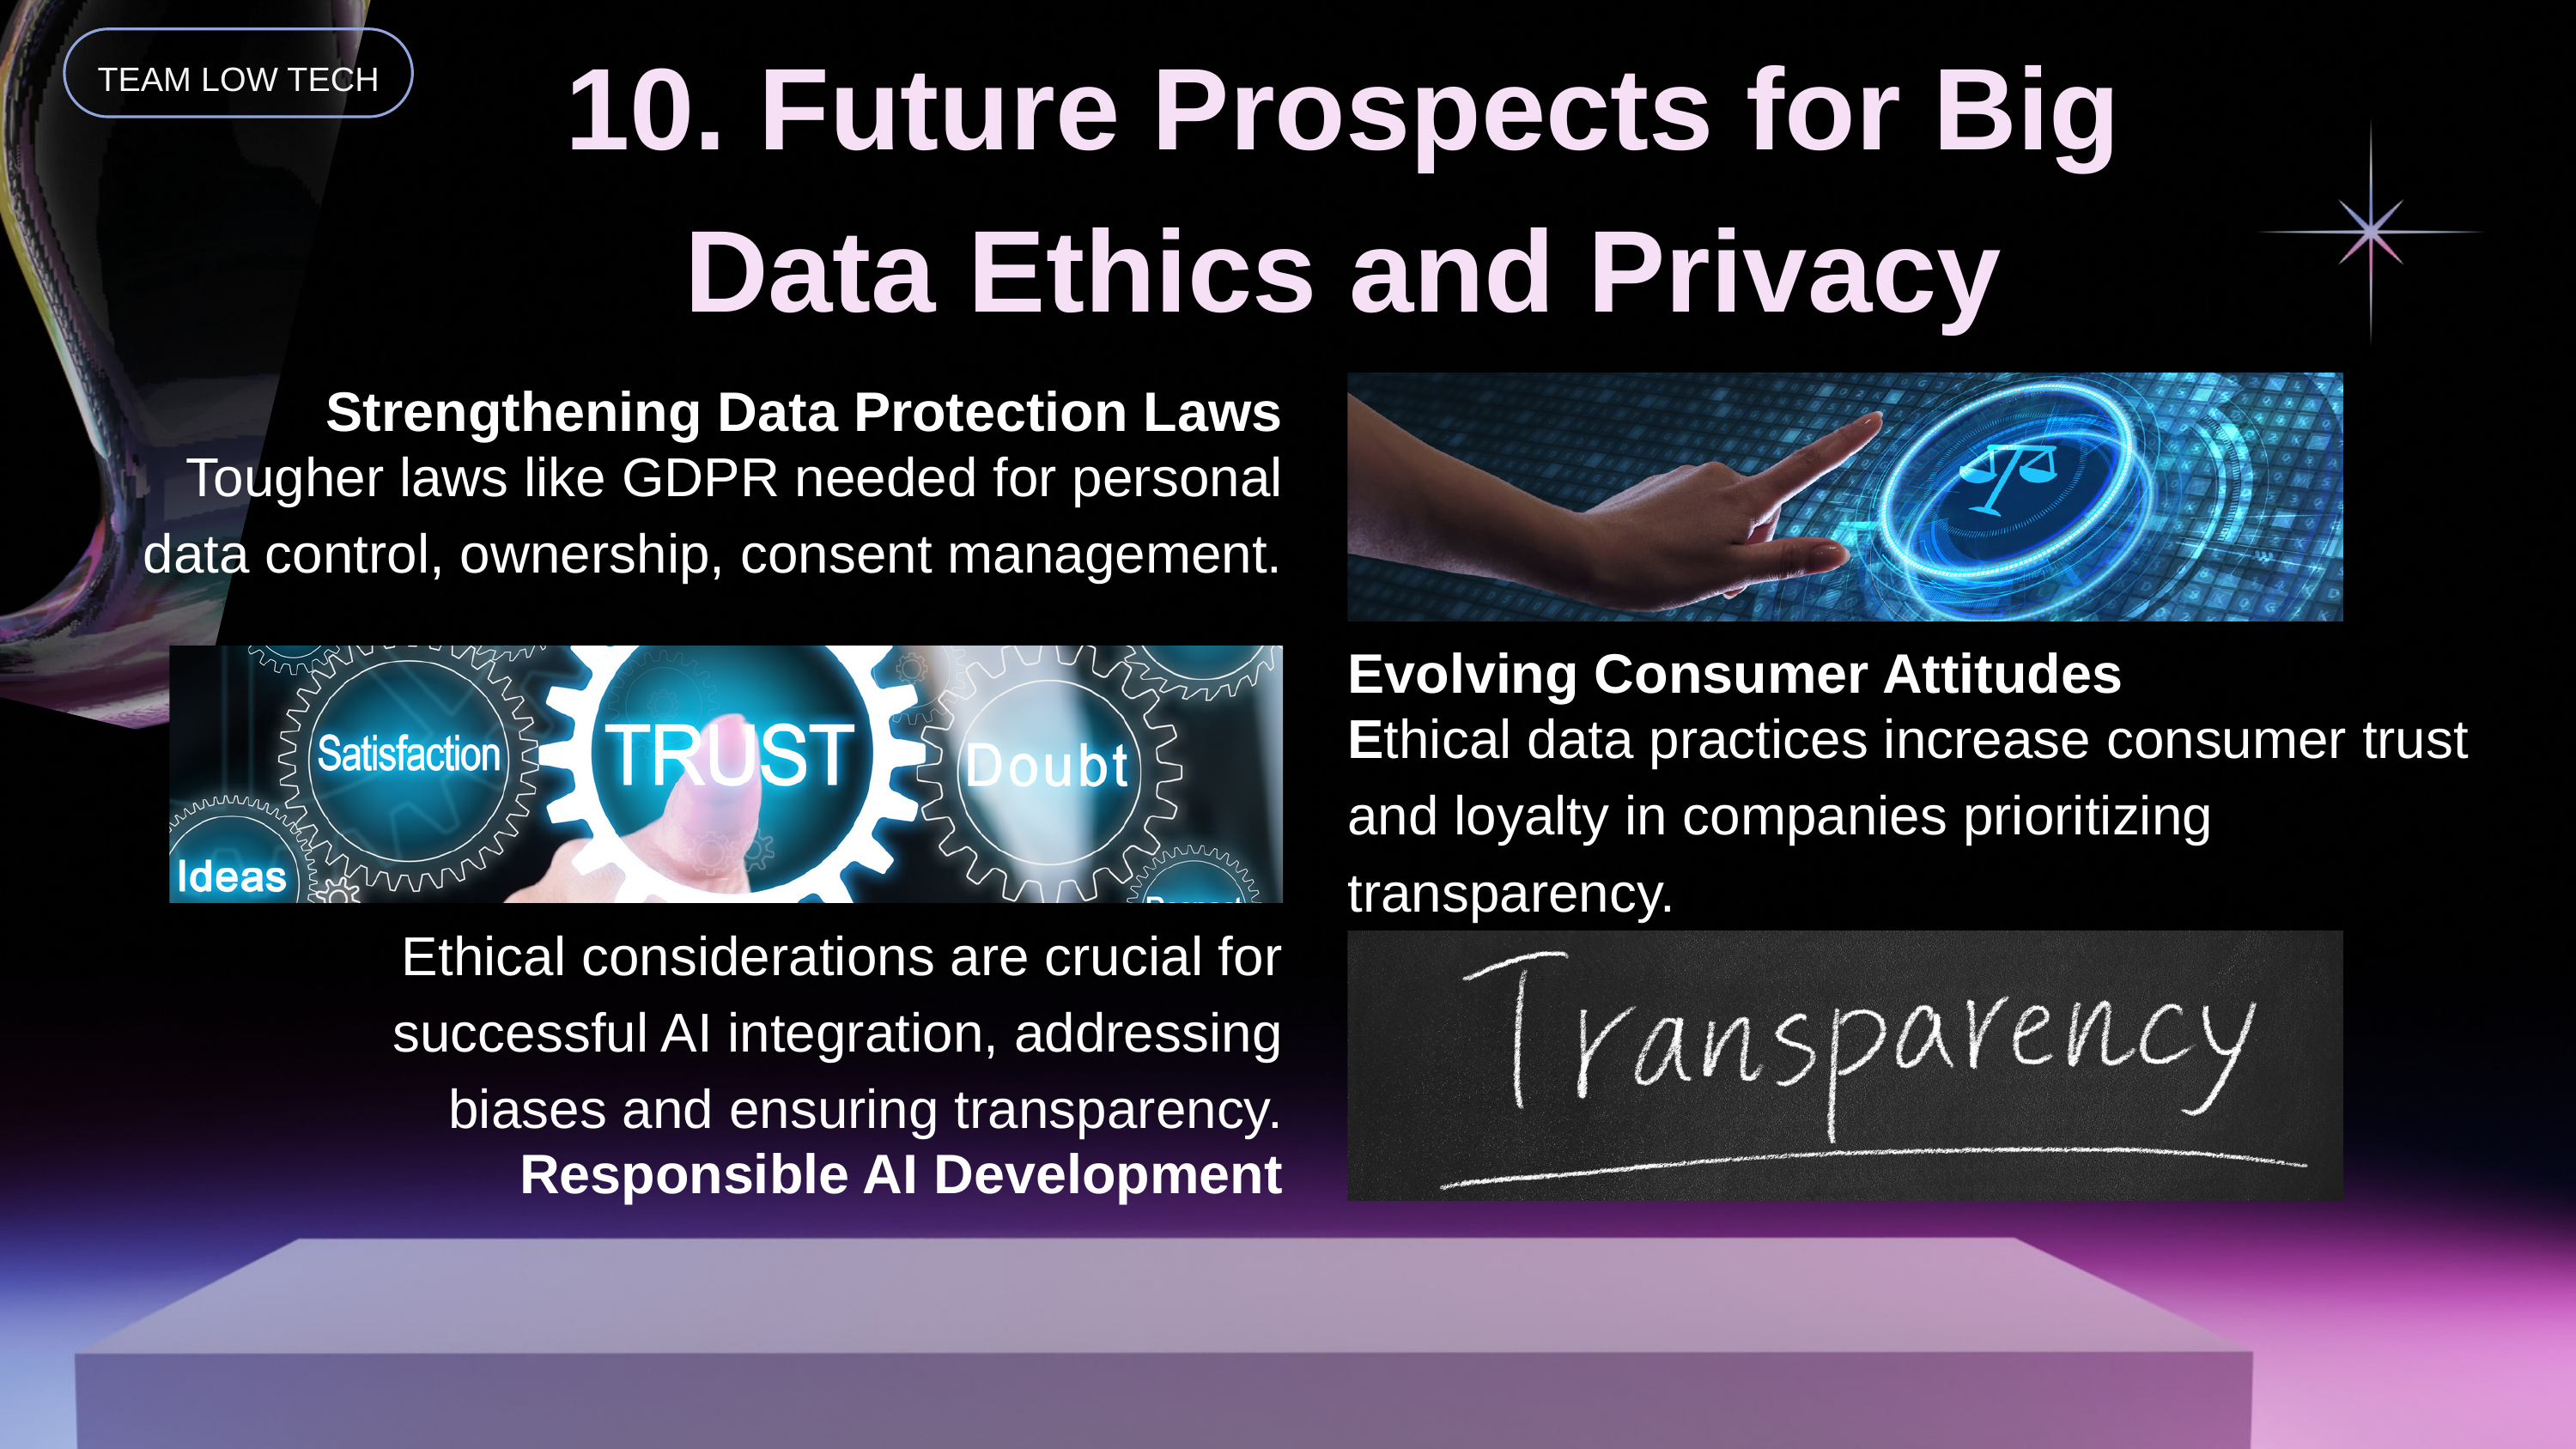

10. Future Prospects for Big Data Ethics and Privacy

TEAM LOW TECH

Strengthening Data Protection Laws

Tougher laws like GDPR needed for personal data control, ownership, consent management.
Evolving Consumer Attitudes

Ethical data practices increase consumer trust and loyalty in companies prioritizing transparency.
Ethical considerations are crucial for successful AI integration, addressing biases and ensuring transparency.

Responsible AI Development